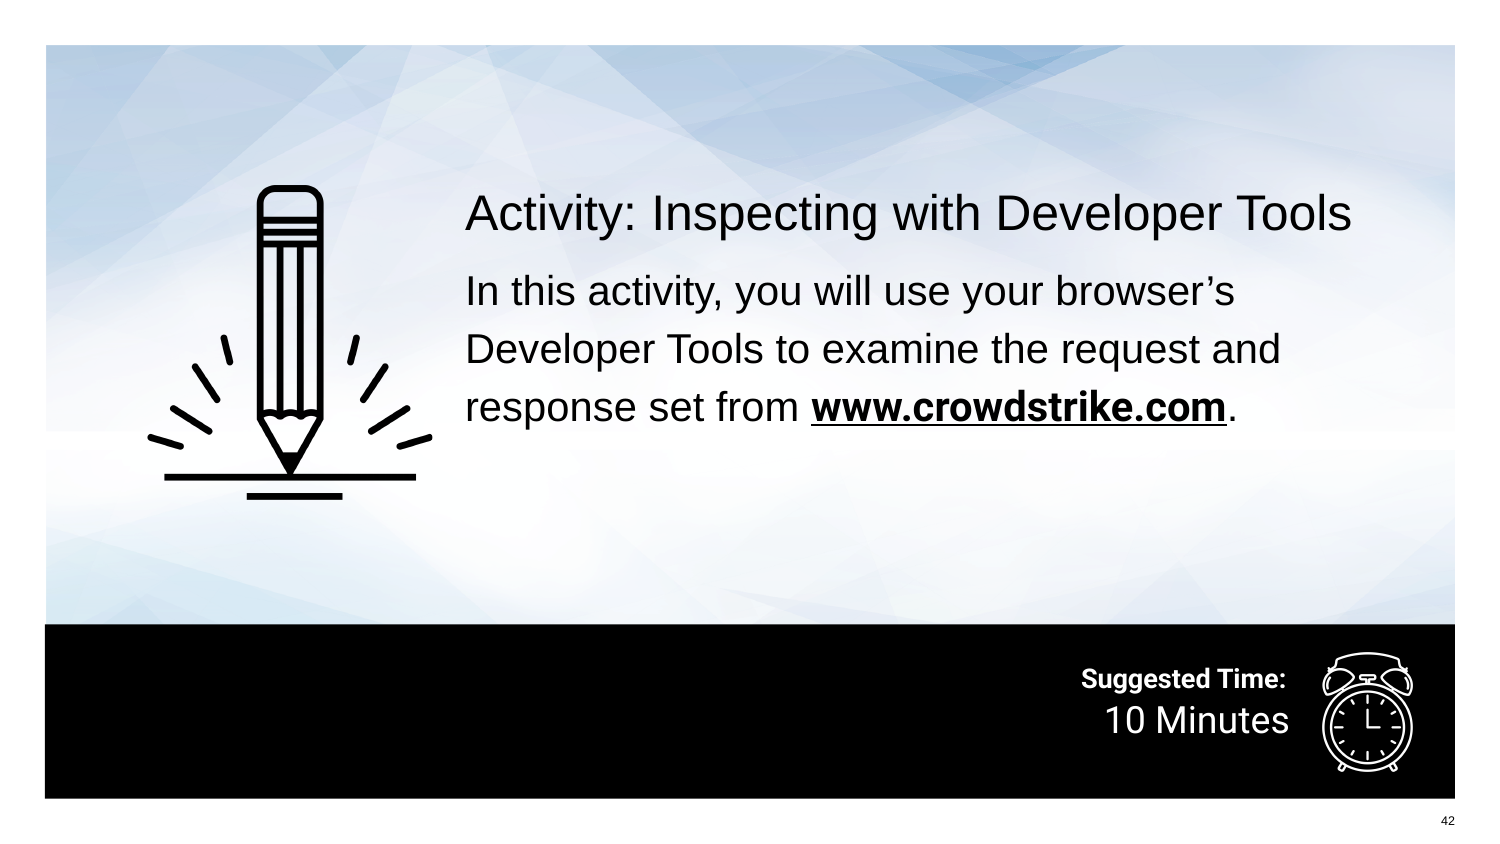

Activity: Inspecting with Developer Tools
In this activity, you will use your browser’s Developer Tools to examine the request and response set from www.crowdstrike.com.

# 10 Minutes

42